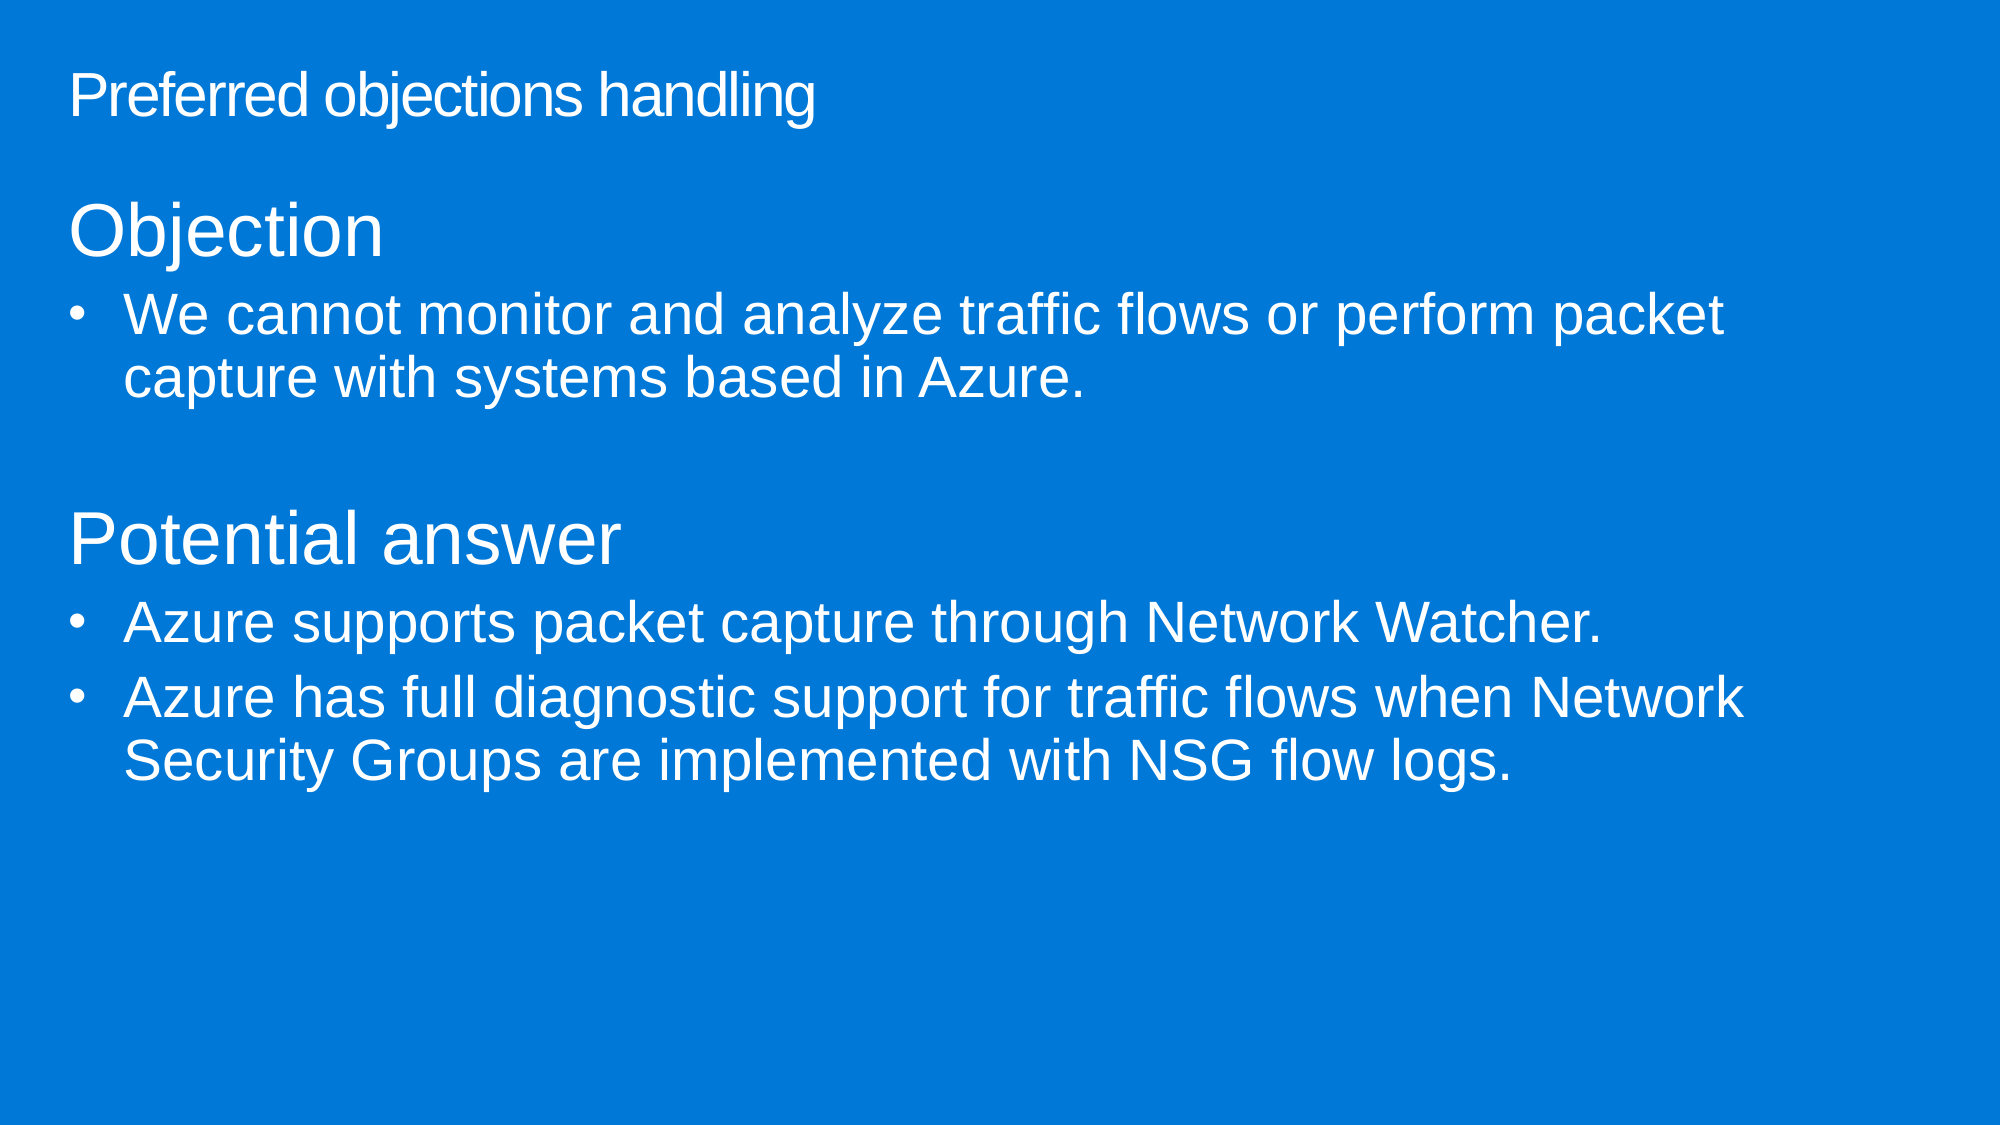

# Preferred objections handling
Objection
We cannot monitor and analyze traffic flows or perform packet capture with systems based in Azure.

Potential answer
Azure supports packet capture through Network Watcher.
Azure has full diagnostic support for traffic flows when Network Security Groups are implemented with NSG flow logs.